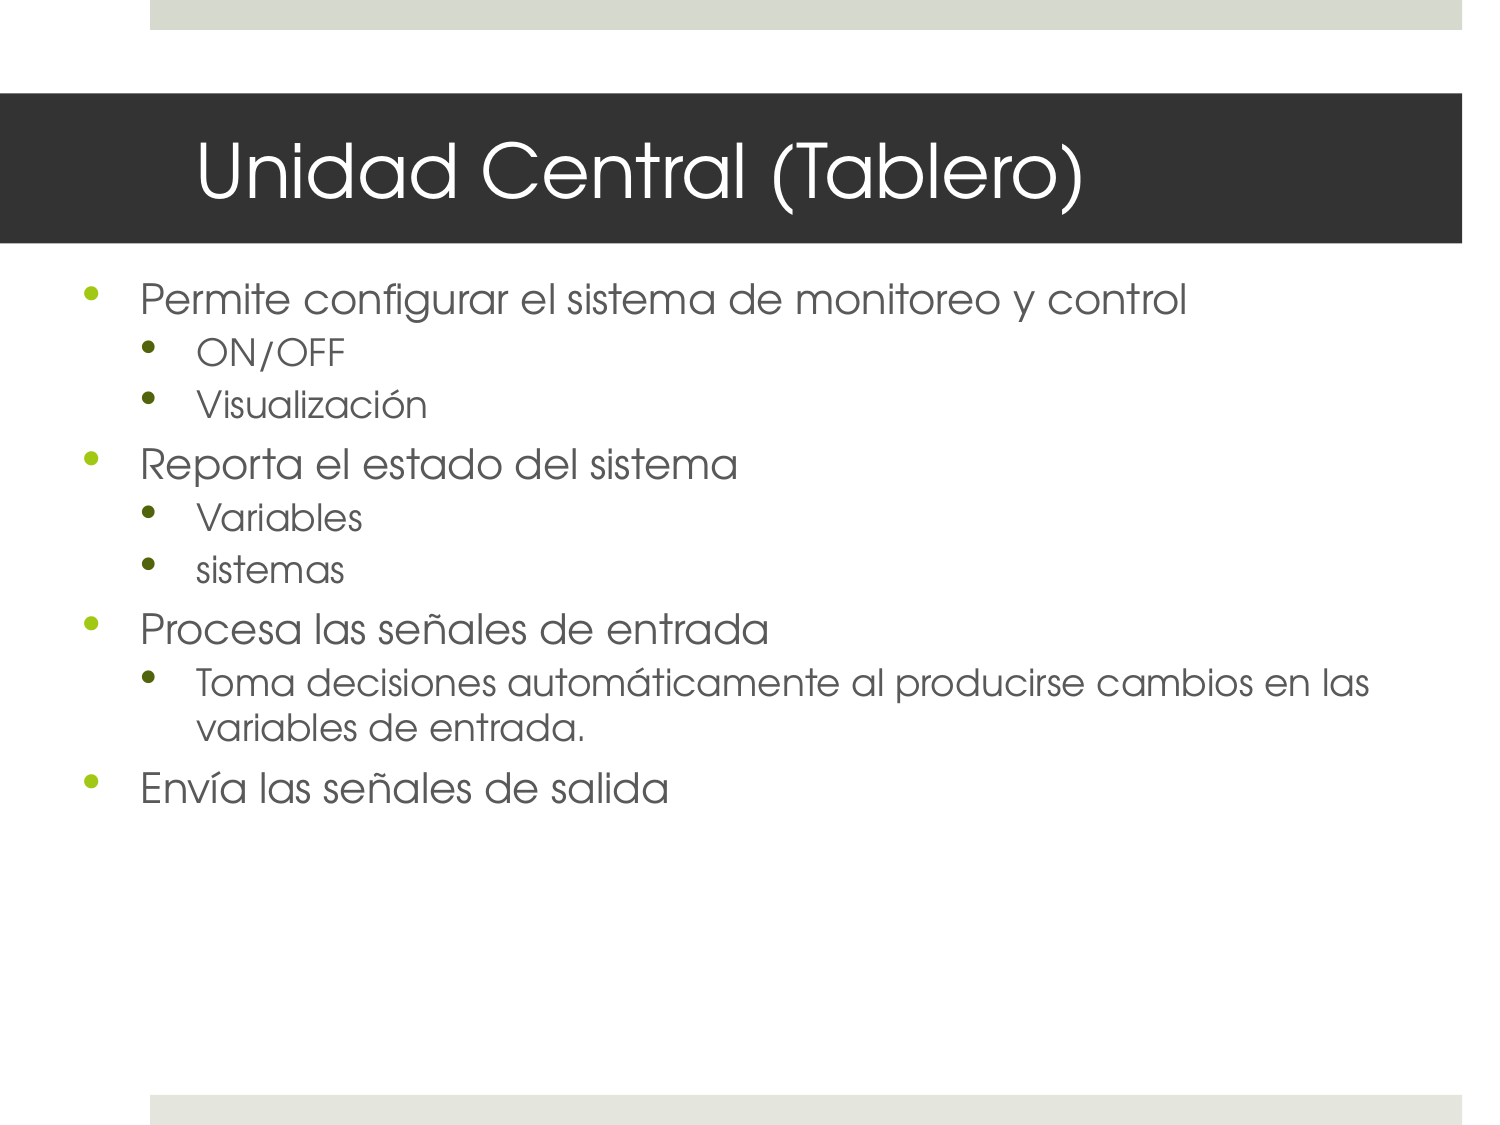

# Unidad Central (Tablero)
Permite configurar el sistema de monitoreo y control
ON/OFF
Visualización
Reporta el estado del sistema
Variables
sistemas
Procesa las señales de entrada
Toma decisiones automáticamente al producirse cambios en las variables de entrada.
Envía las señales de salida